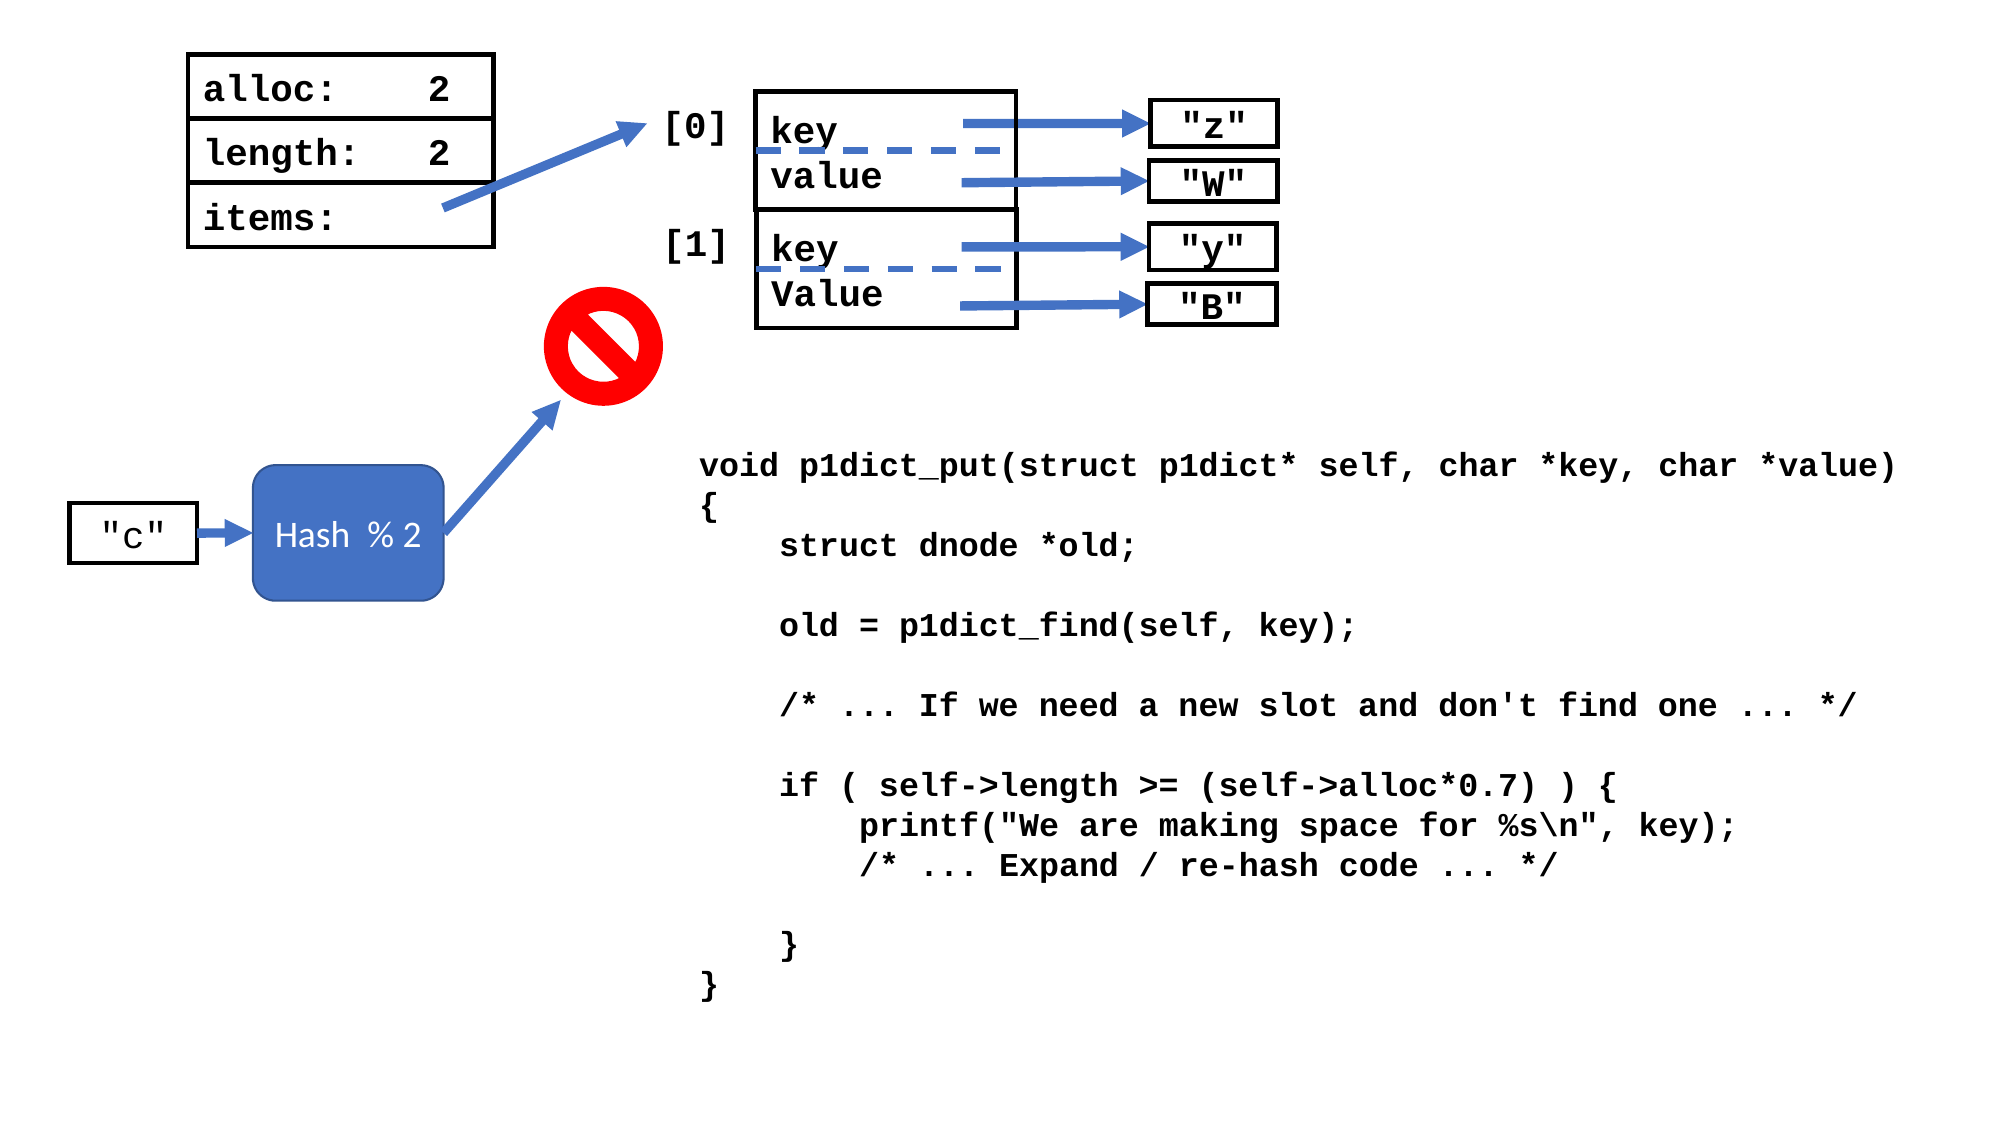

alloc:    2
key
value
[0]
"z"
length:   2
"W"
items:
key
Value
[1]
"y"
"B"

void p1dict_put(struct p1dict* self, char *key, char *value)
{
    struct dnode *old;

    old = p1dict_find(self, key);

    /* ... If we need a new slot and don't find one ... */

    if ( self->length >= (self->alloc*0.7) ) {
        printf("We are making space for %s\n", key);
        /* ... Expand / re-hash code ... */

    }
}

Hash  % 2
"c"